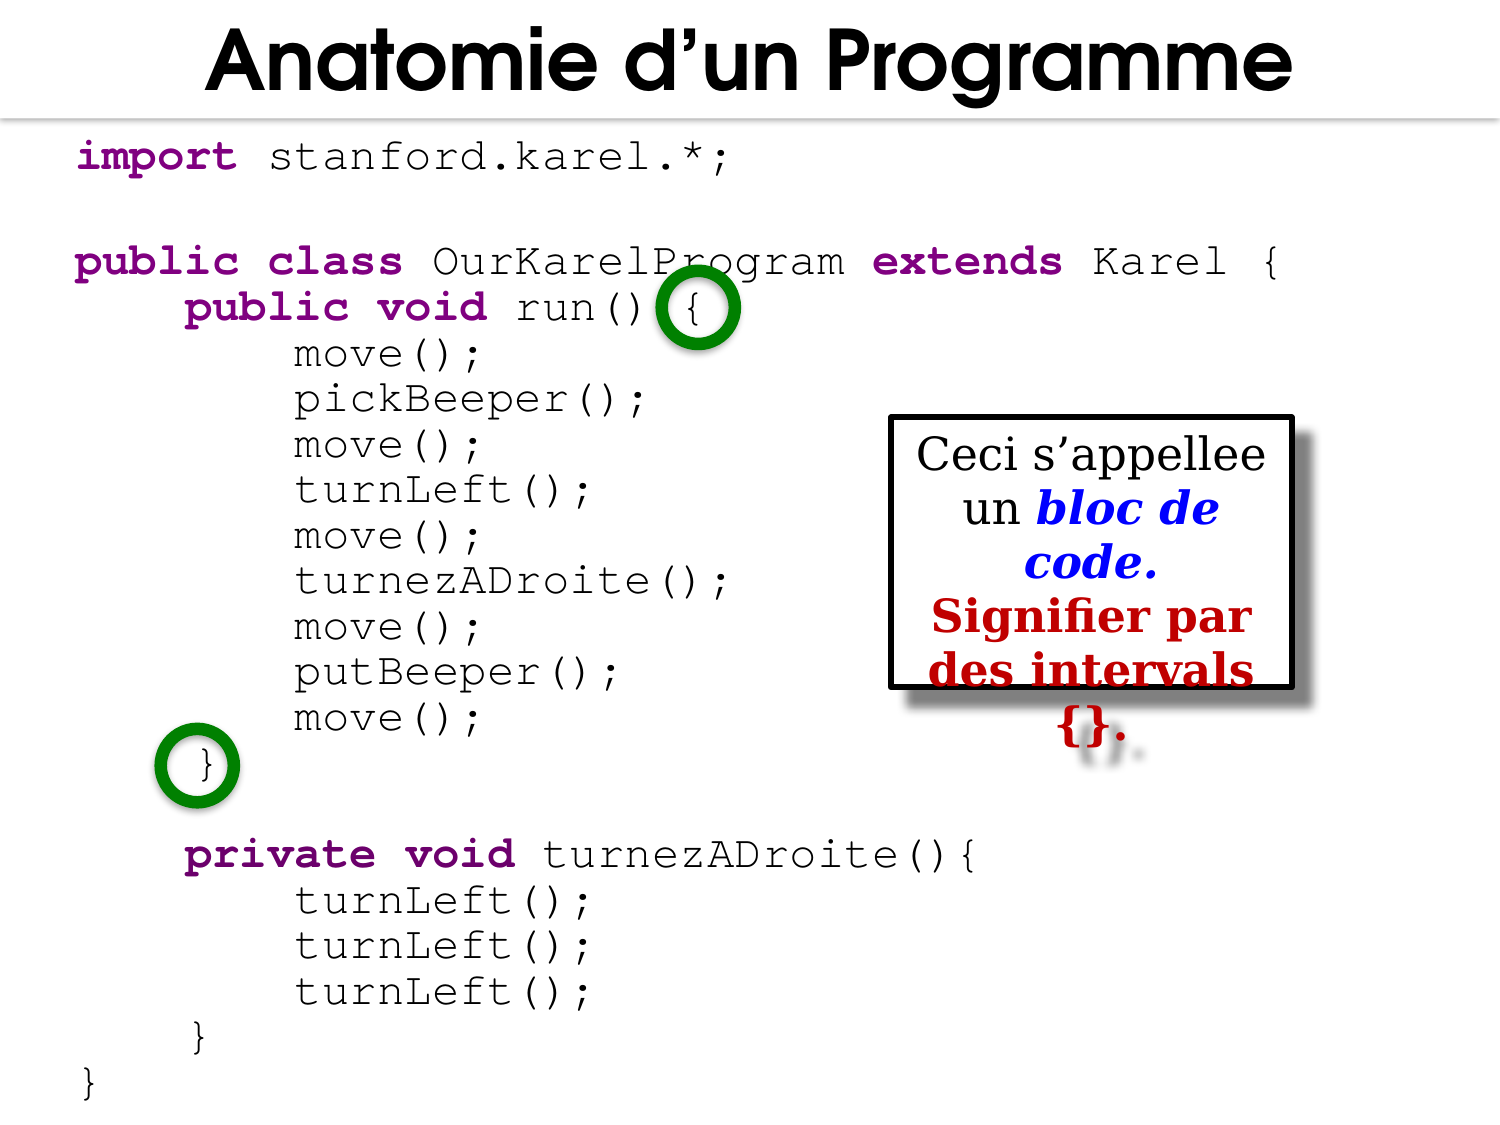

Anatomie d’un Programme
import stanford.karel.*;

public class OurKarelProgram extends Karel {
    public void run() {
        move();
        pickBeeper();
        move();
        turnLeft();
        move();
        turnezADroite();
        move();
        putBeeper();
        move();
	}

    private void turnezADroite(){
        turnLeft();
        turnLeft();
        turnLeft();
    }
}

Ceci s’appellee un bloc de code.
Signifier par des intervals {}.